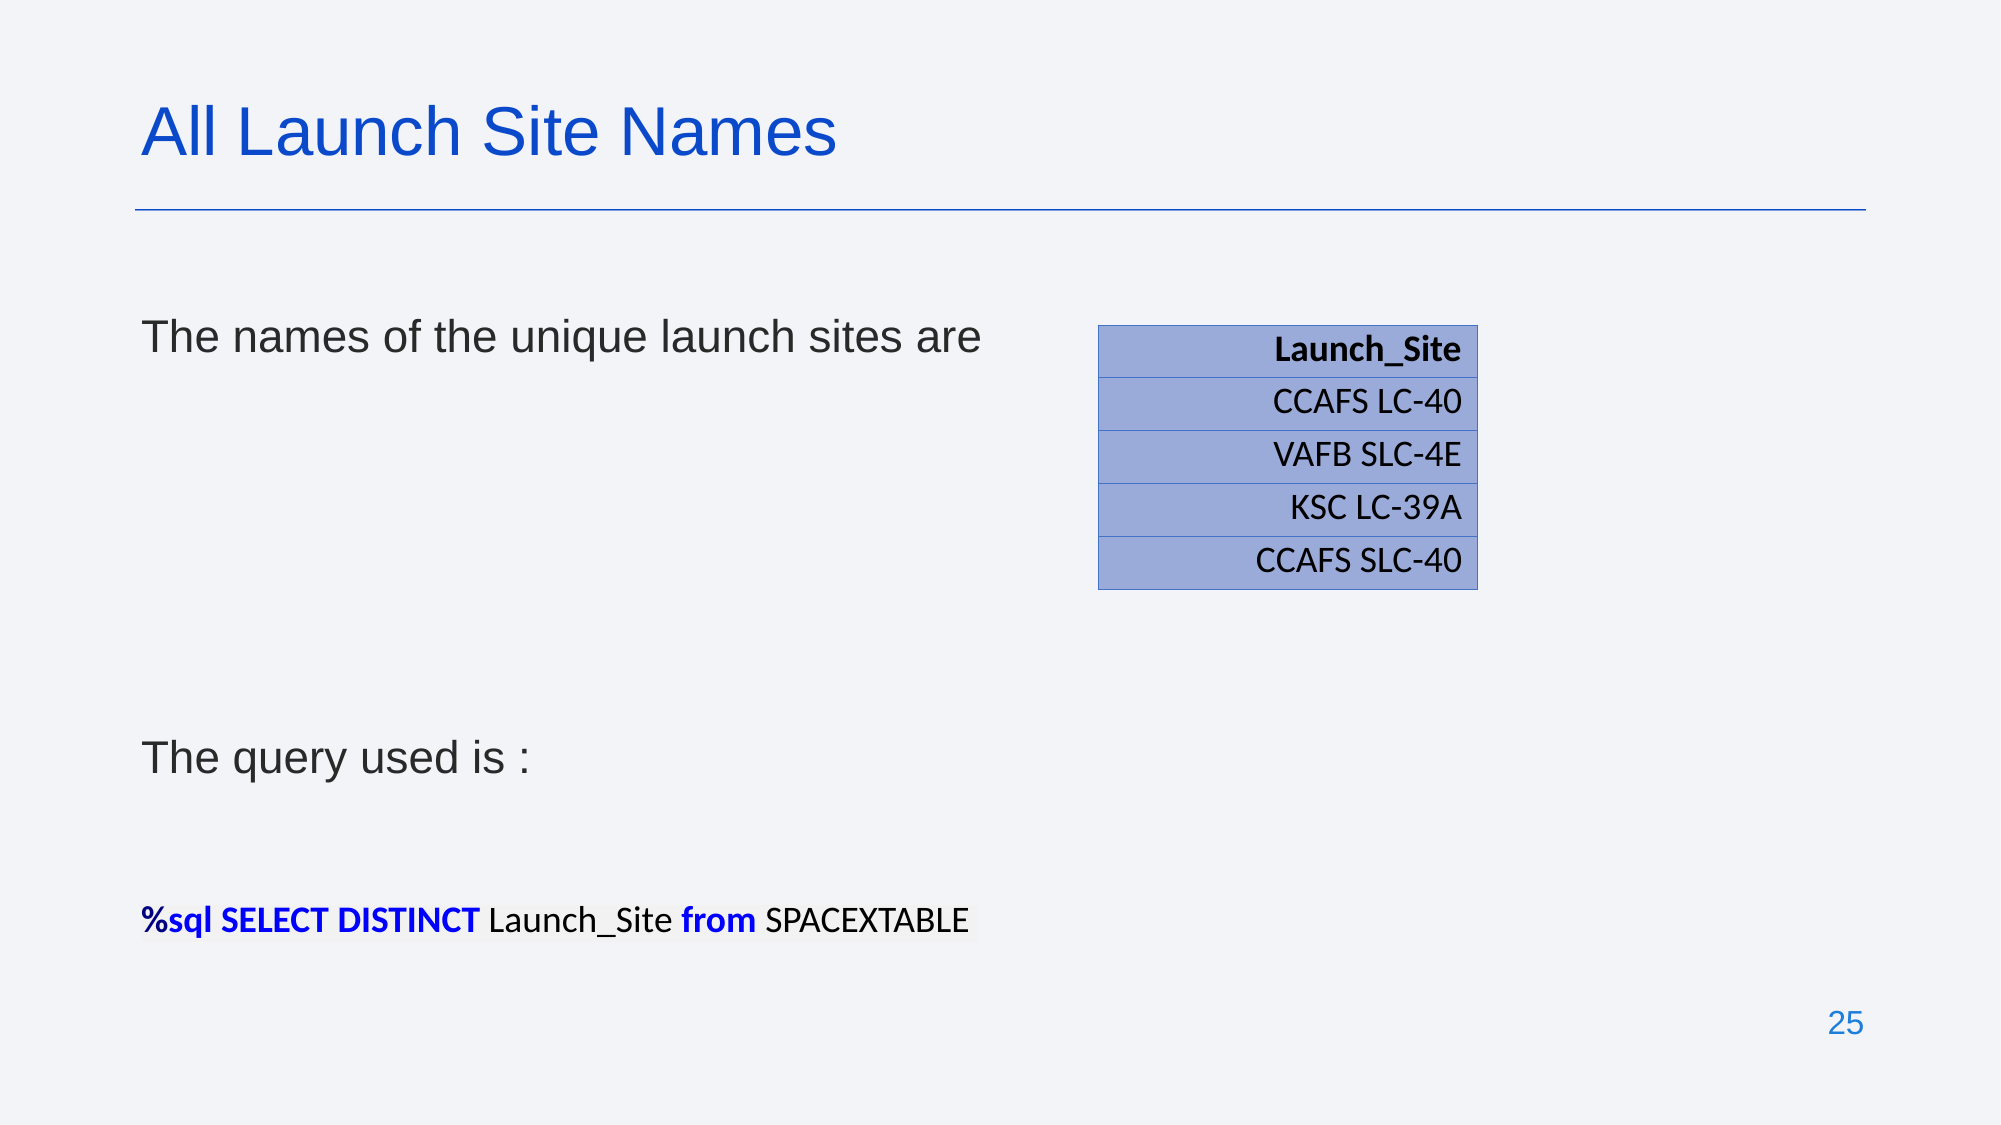

All Launch Site Names
The names of the unique launch sites are

The query used is :

%sql SELECT DISTINCT Launch_Site from SPACEXTABLE
| Launch\_Site |
| --- |
| CCAFS LC-40 |
| VAFB SLC-4E |
| KSC LC-39A |
| CCAFS SLC-40 |
25